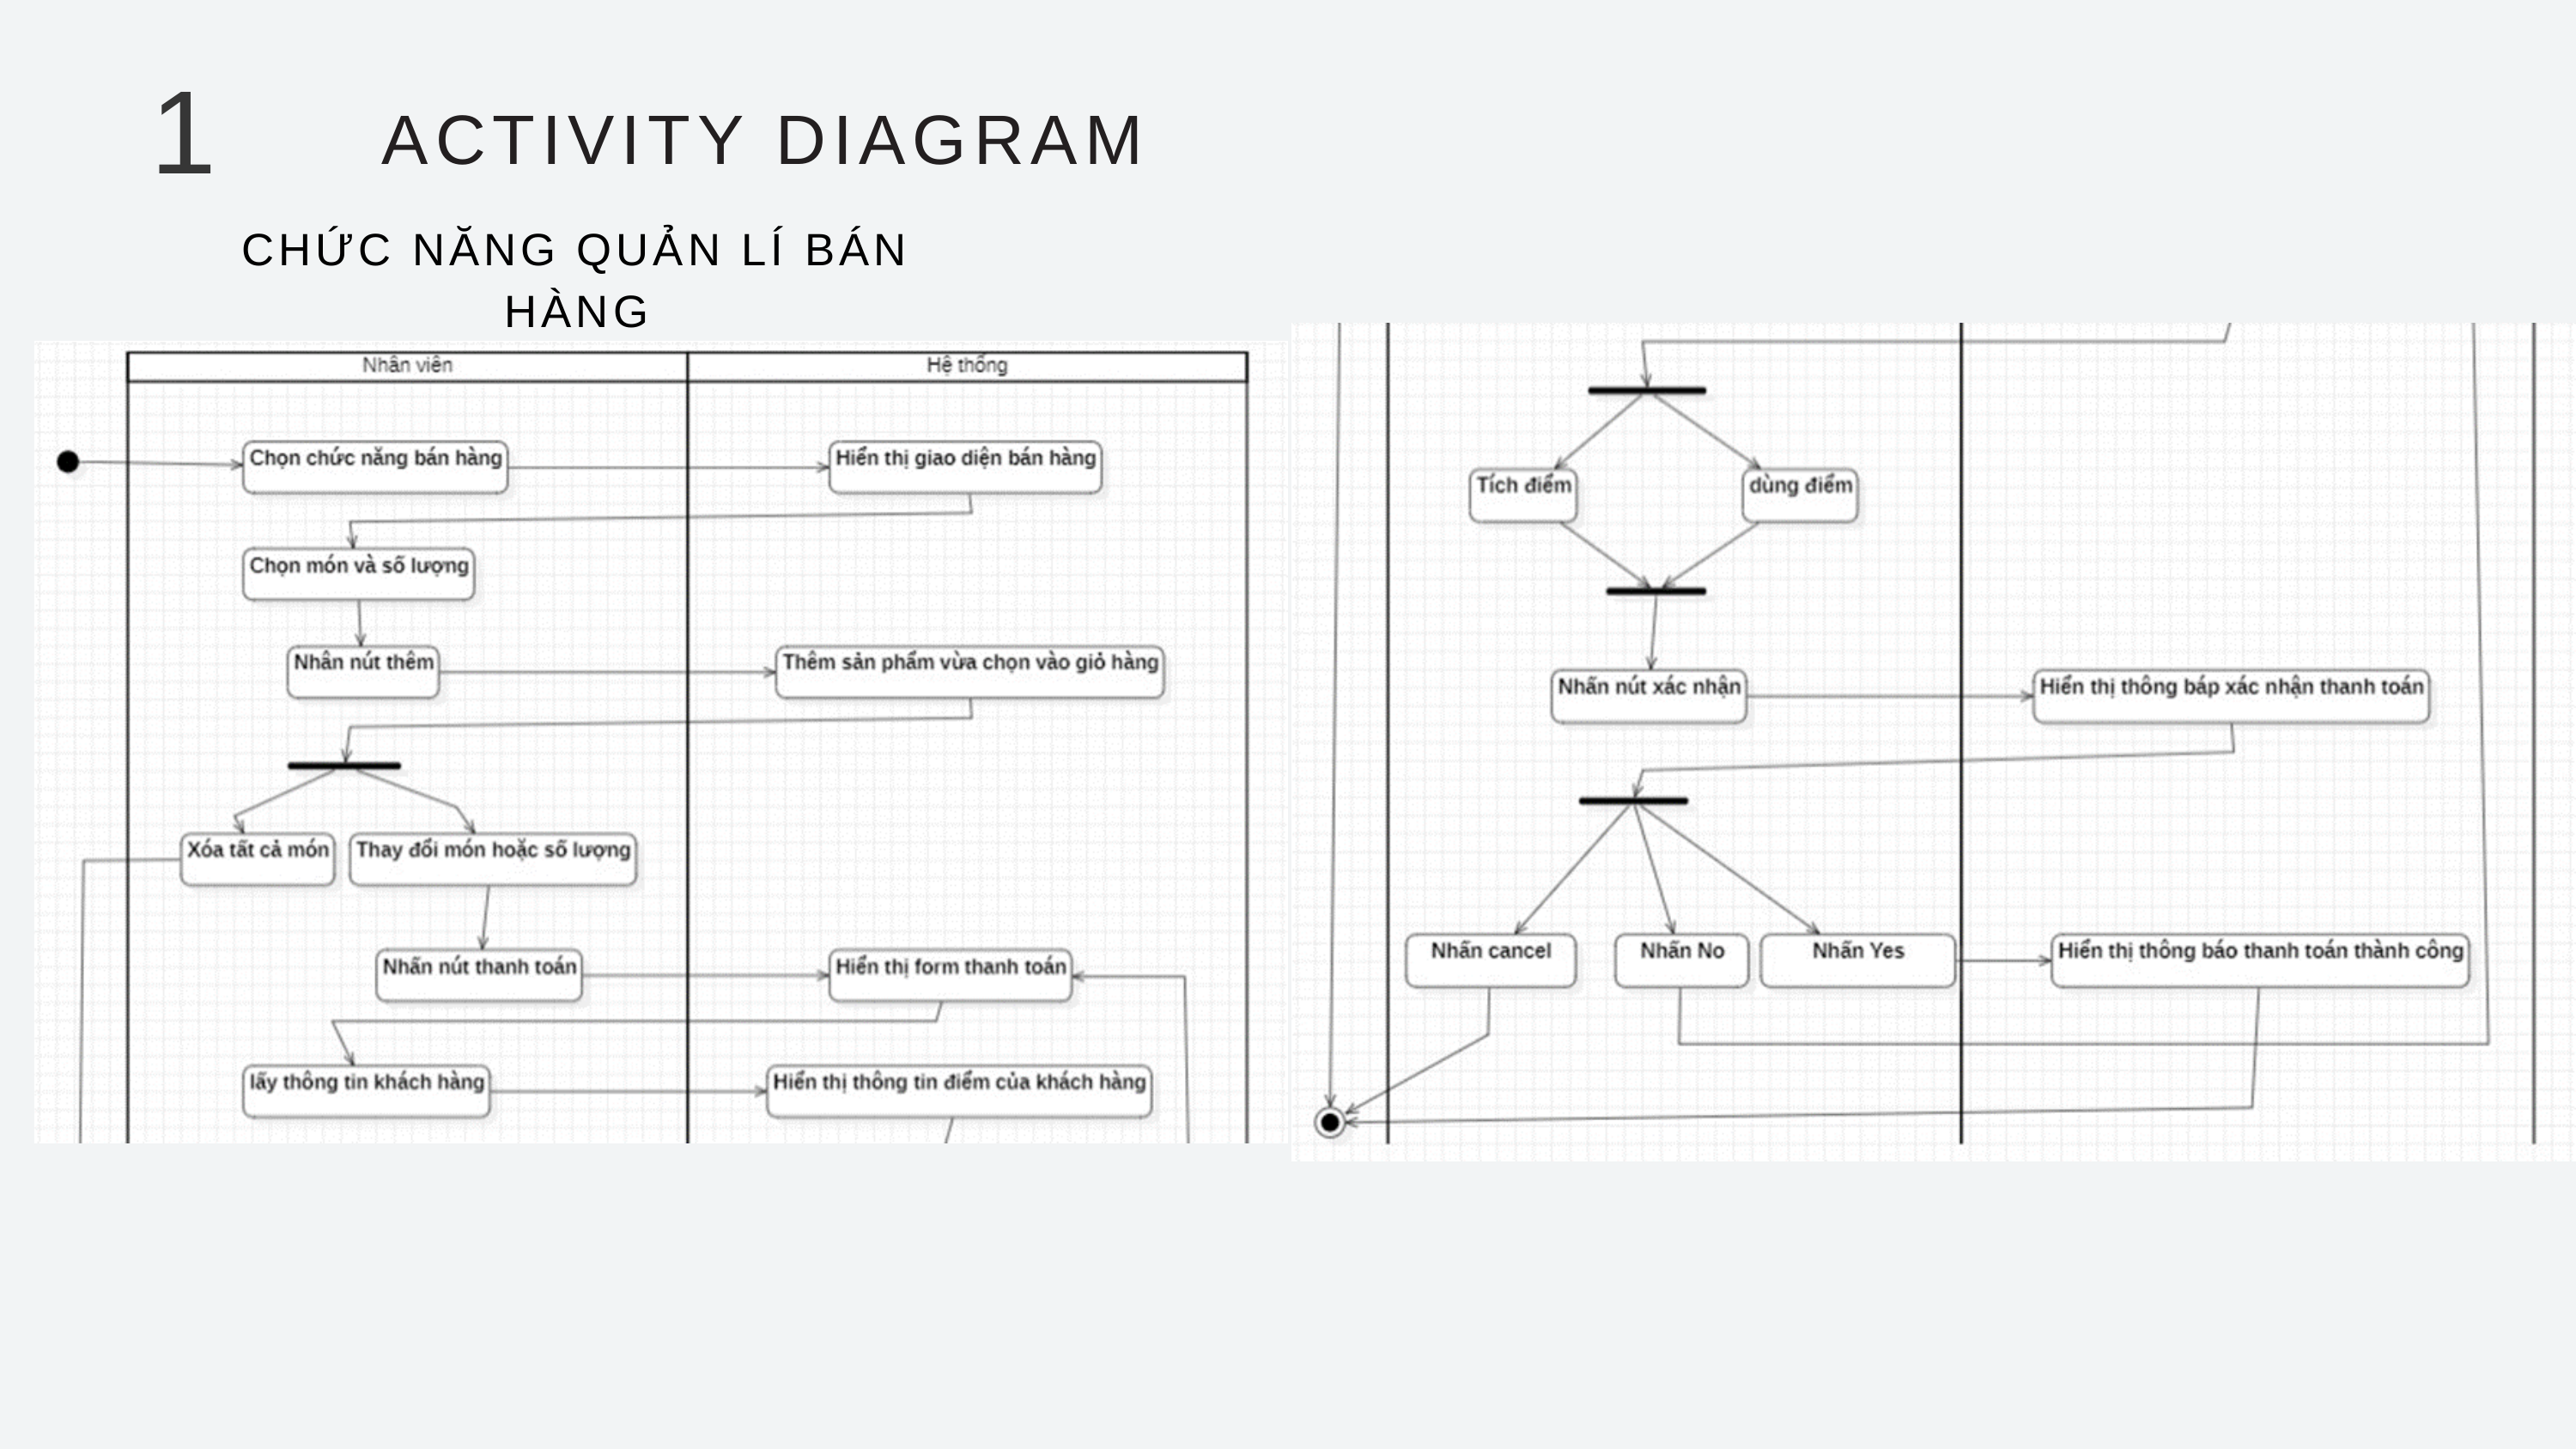

1
ACTIVITY DIAGRAM
CHỨC NĂNG QUẢN LÍ BÁN HÀNG